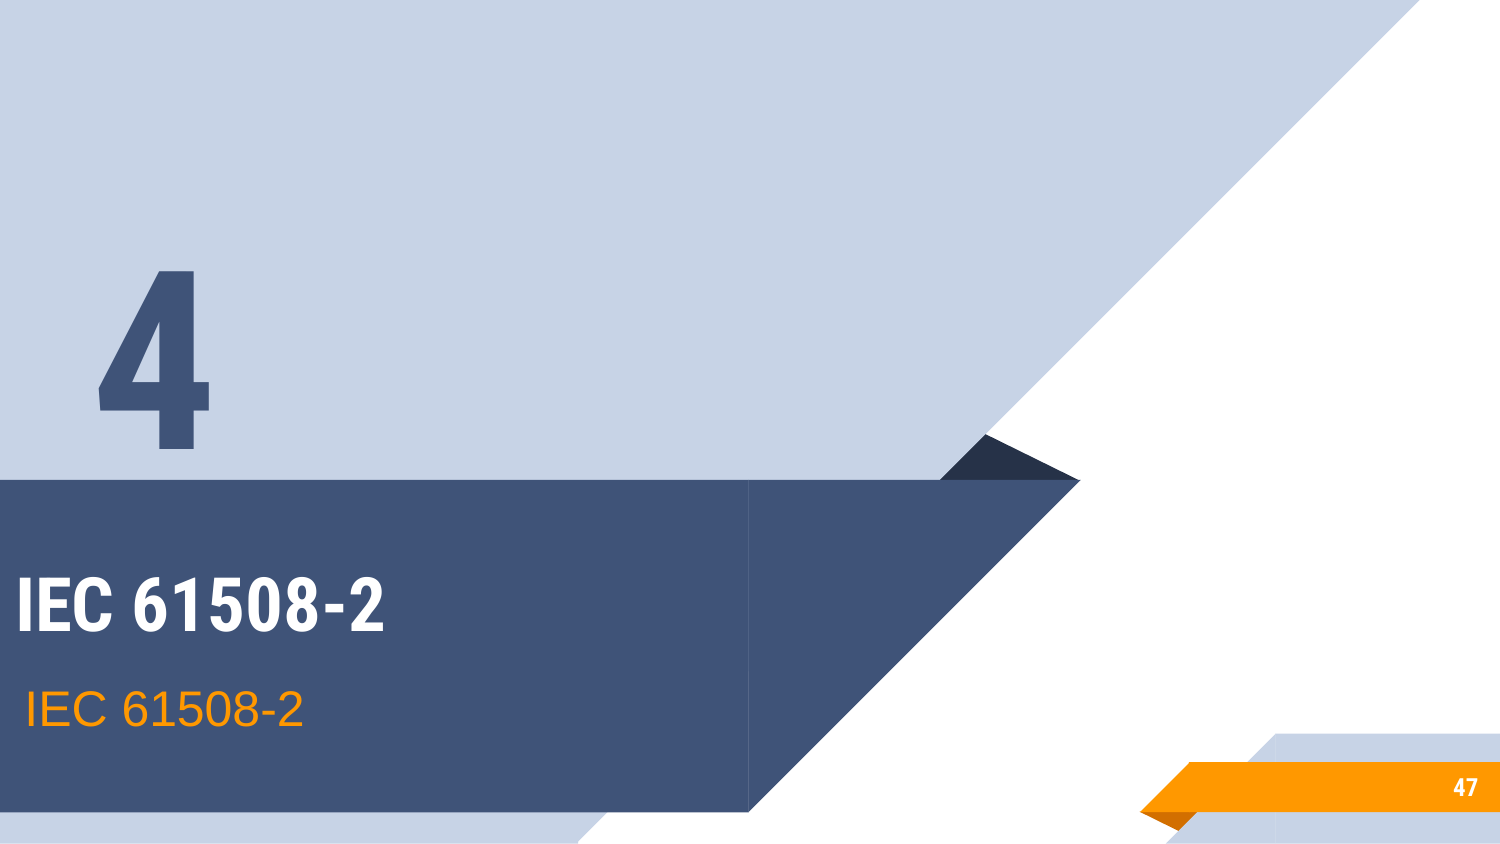

4
# IEC 61508-2
IEC 61508-2
47